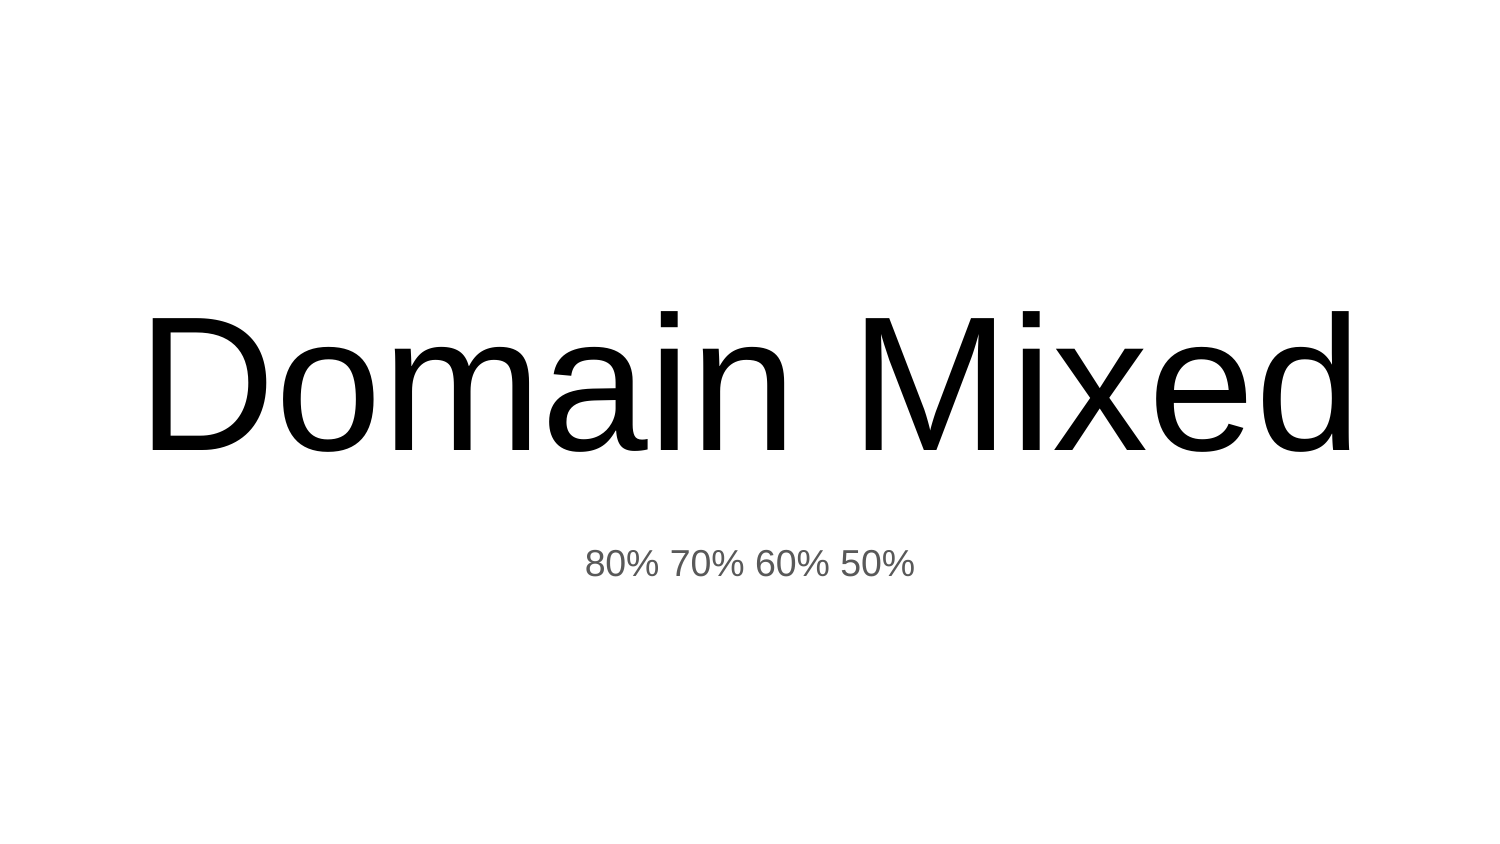

# Domain Mixed
80% 70% 60% 50%